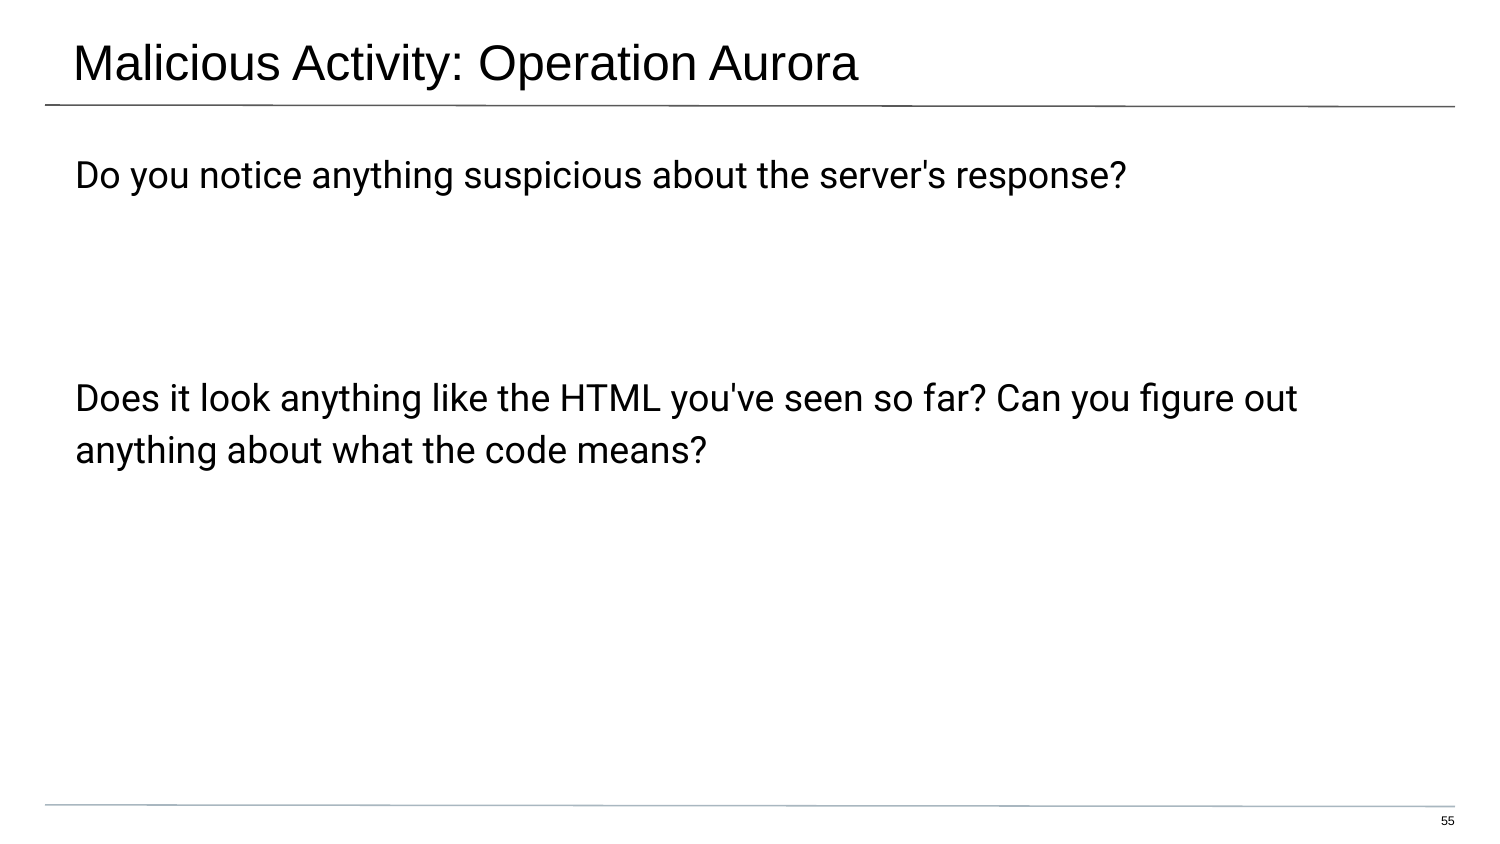

# Malicious Activity: Operation Aurora
Do you notice anything suspicious about the server's response?

Does it look anything like the HTML you've seen so far? Can you figure out anything about what the code means?

55